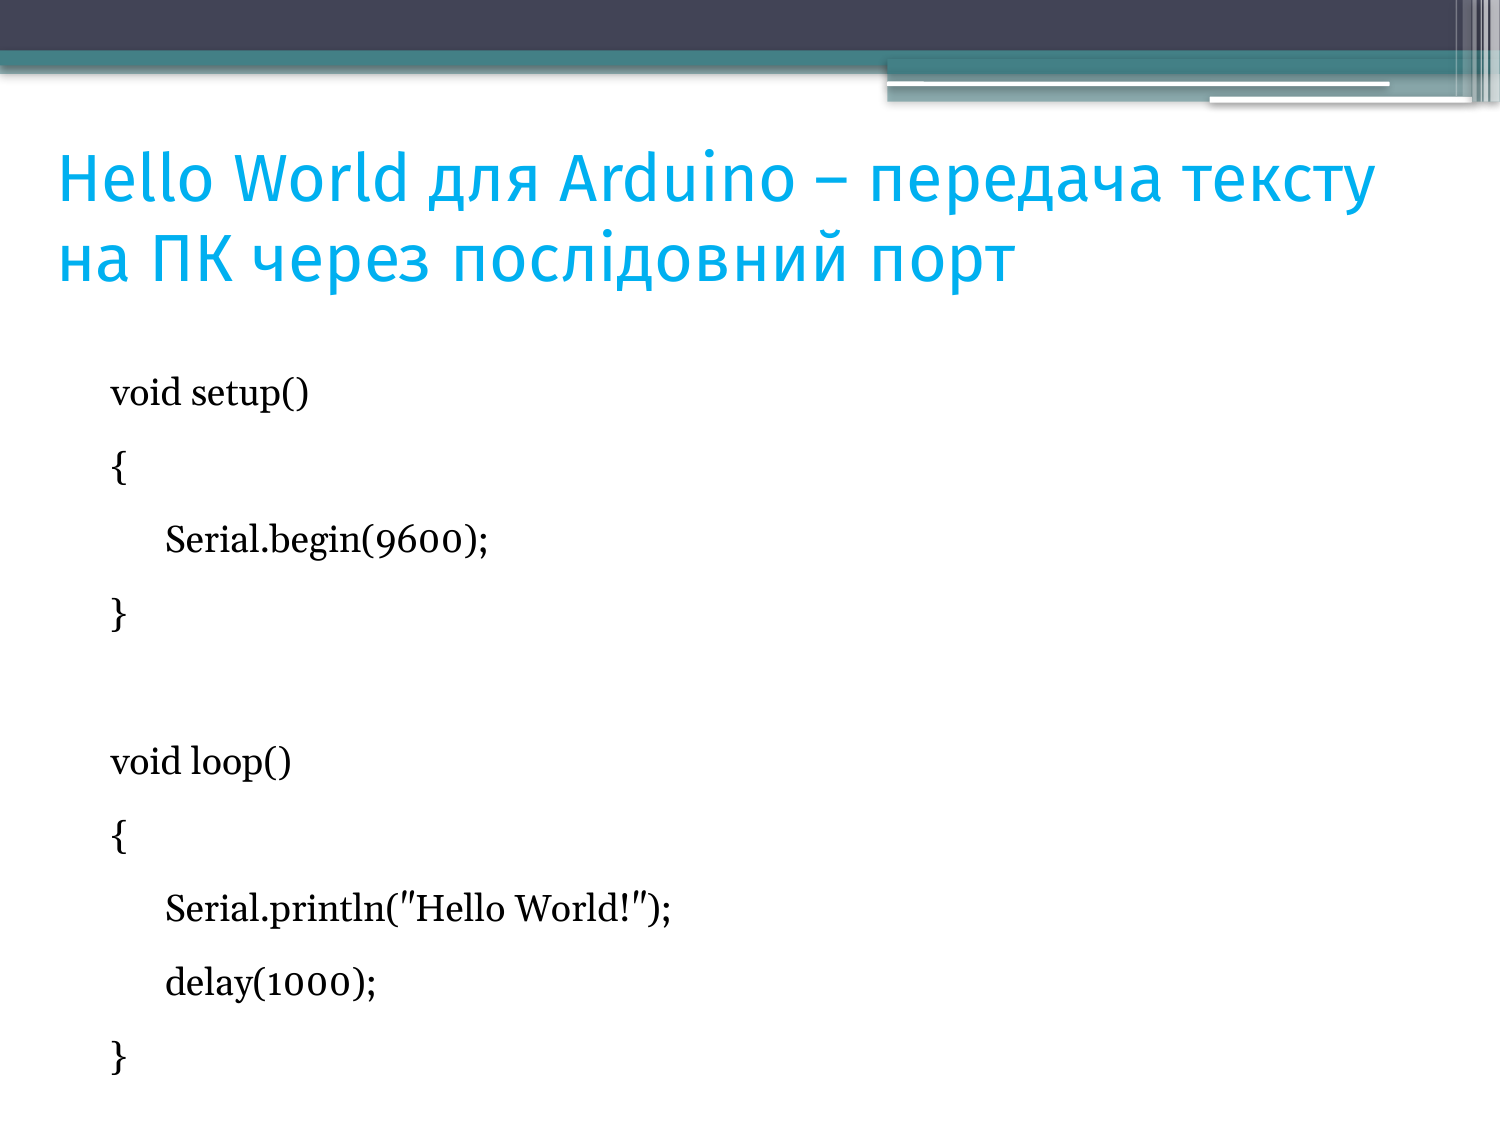

# Hello World для Arduino – передача тексту на ПК через послідовний порт

void setup()
{
      Serial.begin(9600);
}

void loop()
{
      Serial.println("Hello World!");
      delay(1000);
}